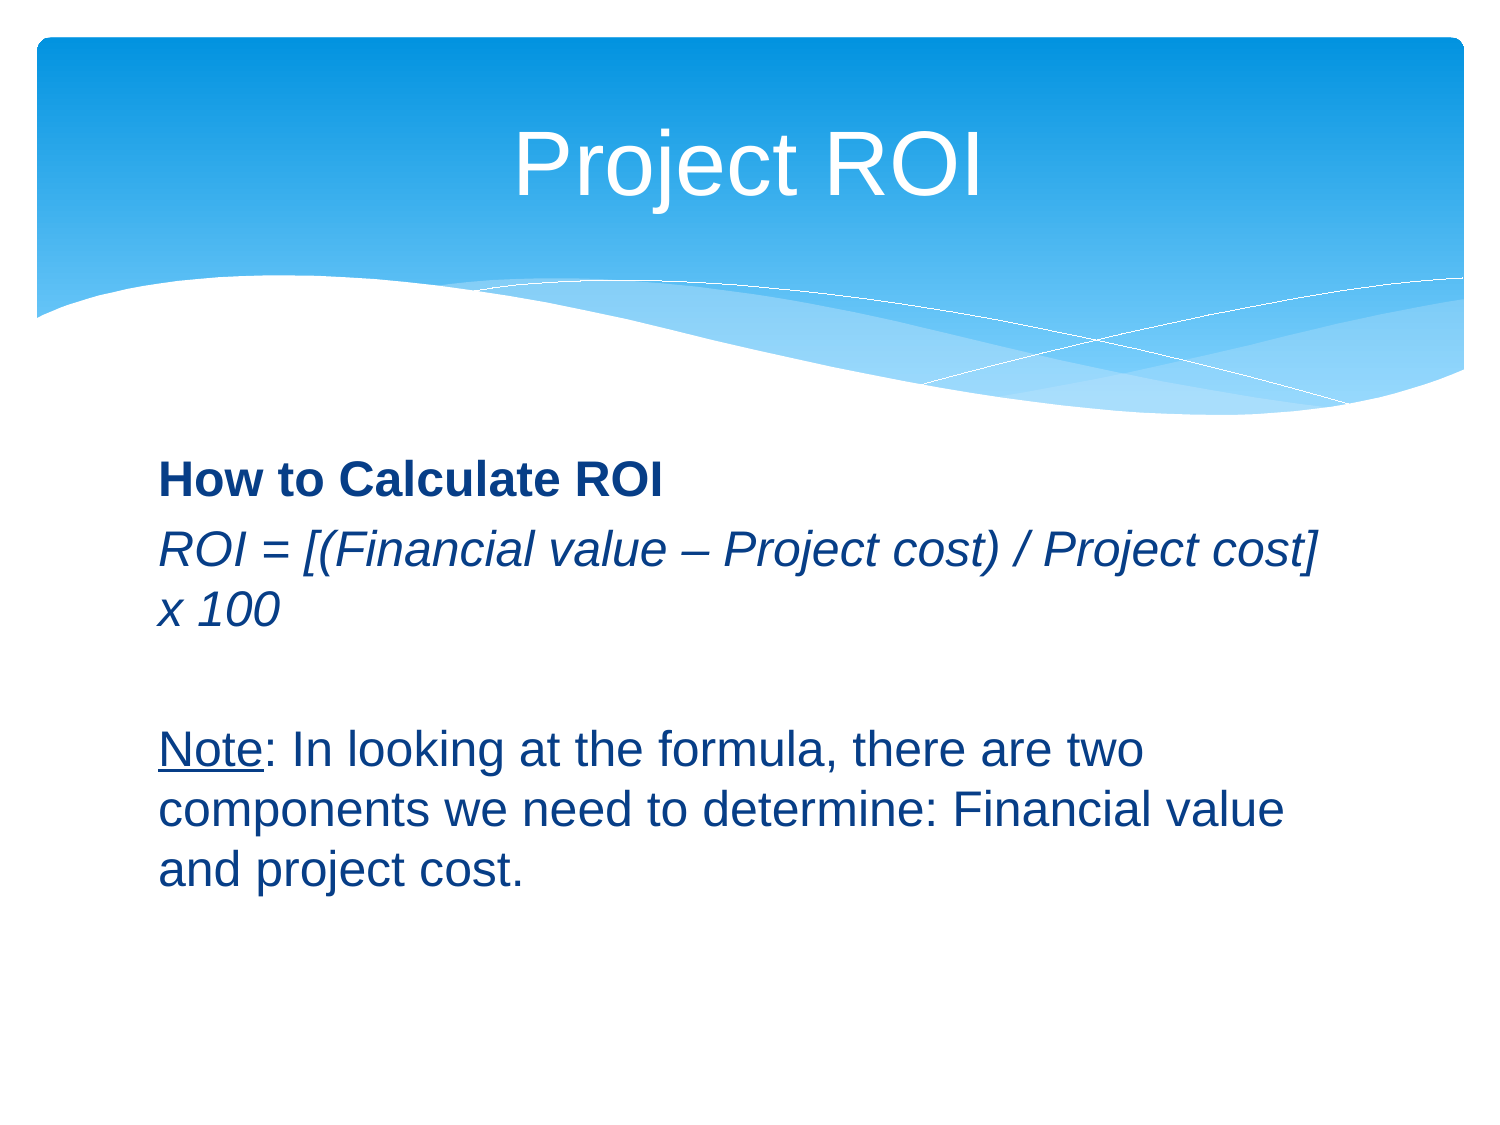

# Project ROI
How to Calculate ROI
ROI = [(Financial value – Project cost) / Project cost] x 100

Note: In looking at the formula, there are two components we need to determine: Financial value and project cost.